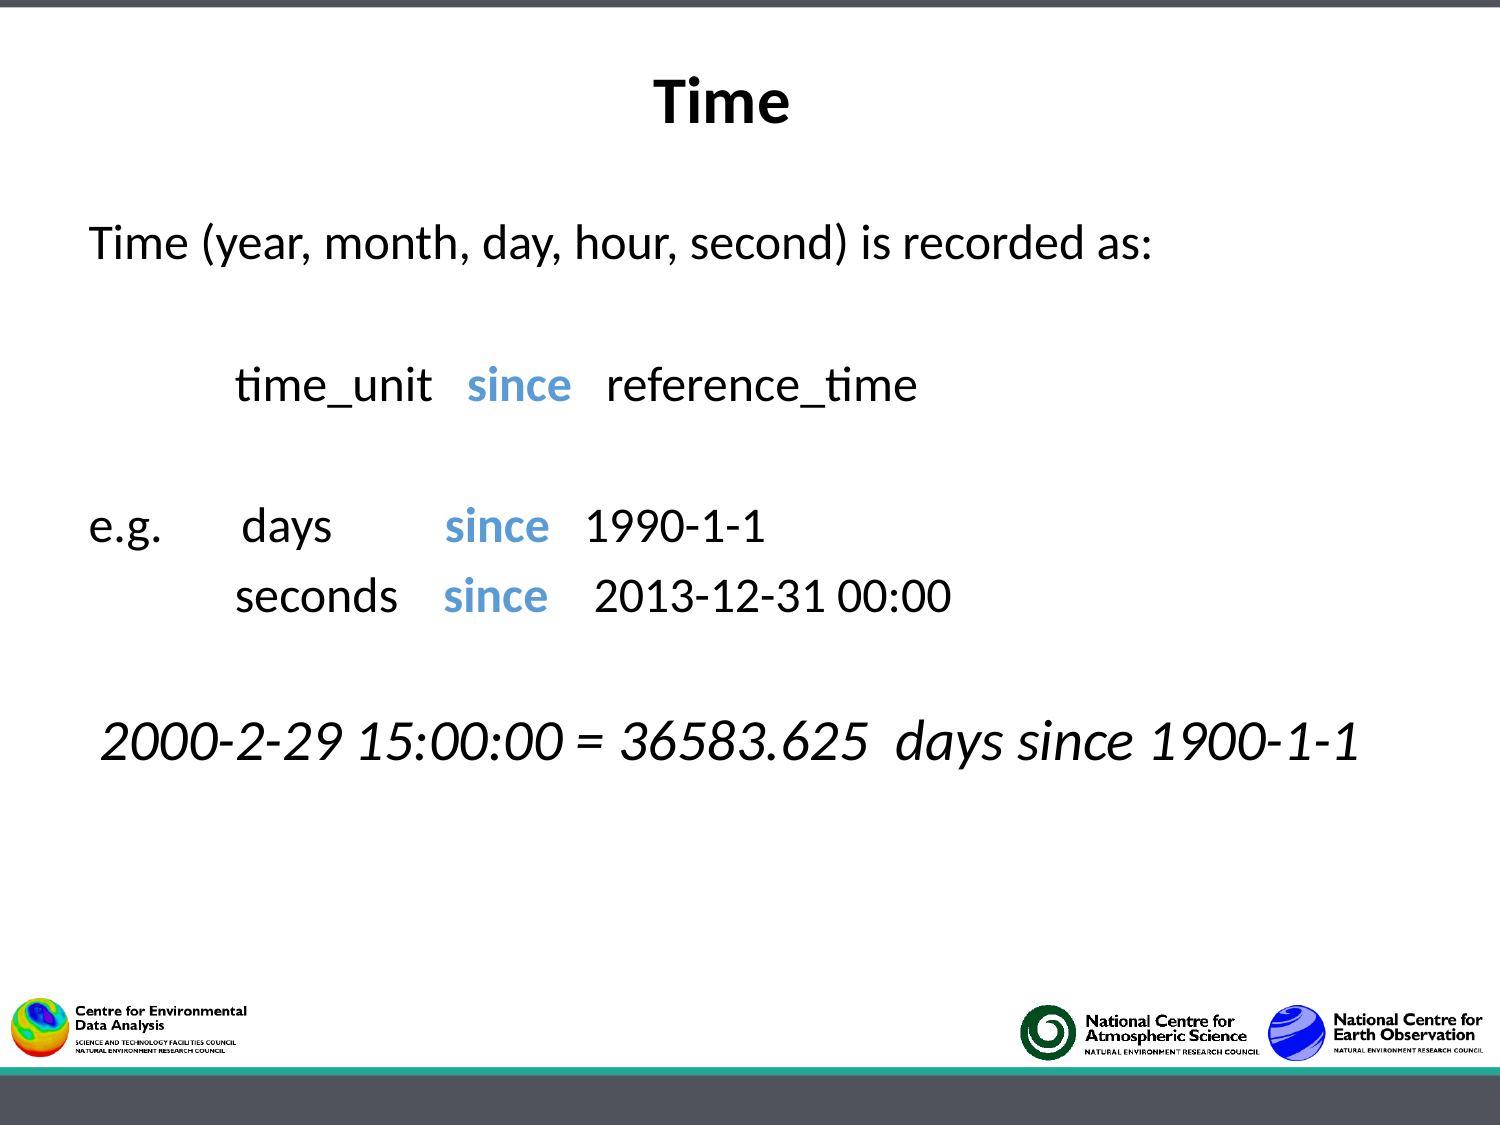

# Time
Time (year, month, day, hour, second) is recorded as:

             time_unit   since   reference_time

e.g.       days          since   1990-1-1
             seconds    since    2013-12-31 00:00

 2000-2-29 15:00:00 = 36583.625  days since 1900-1-1